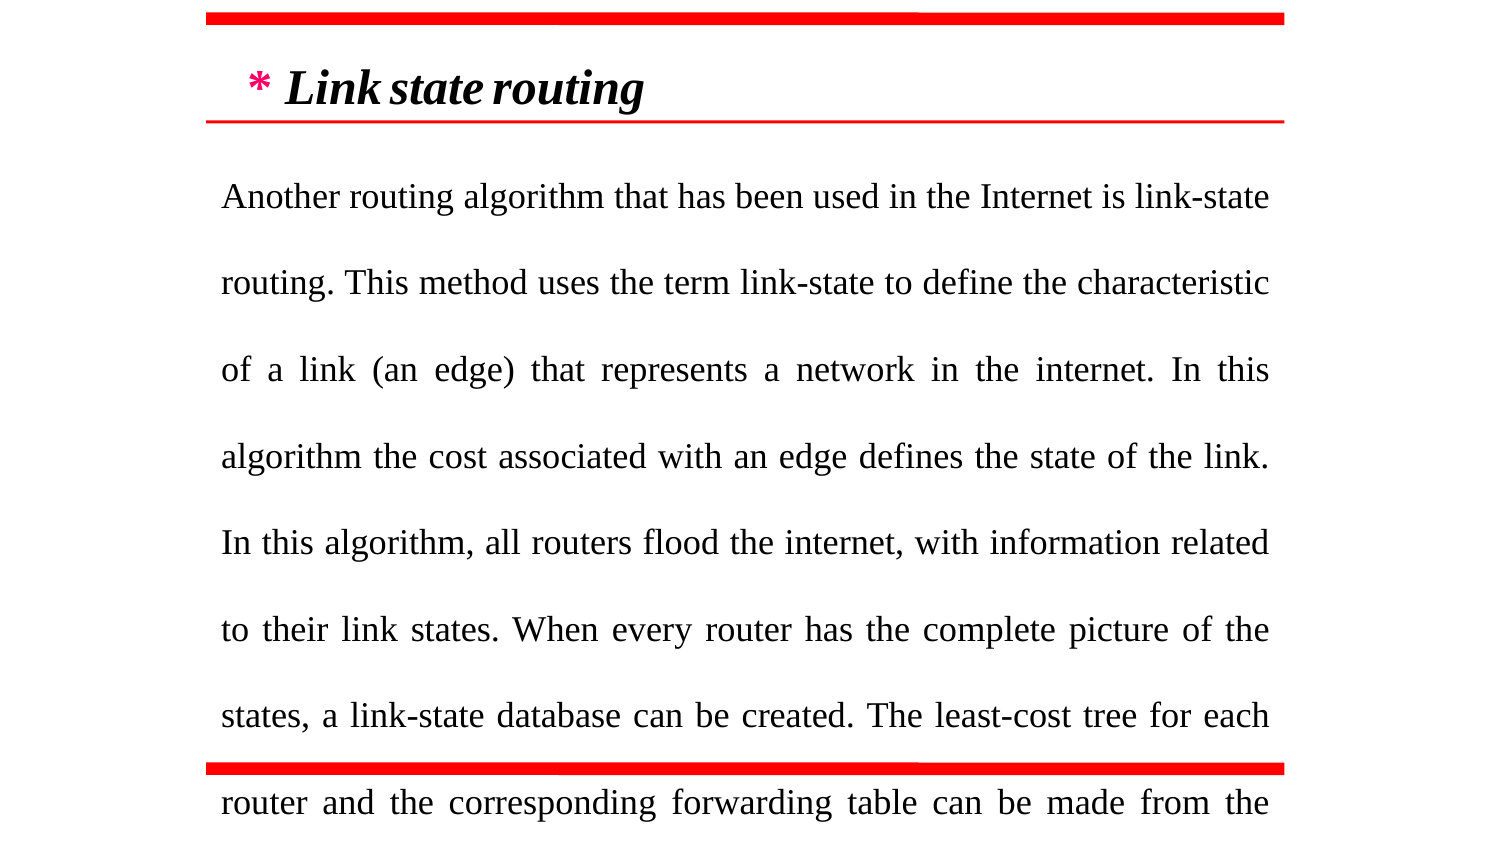

* Link state routing

Another routing algorithm that has been used in the Internet is link-state routing. This method uses the term link-state to define the characteristic of a link (an edge) that represents a network in the internet. In this algorithm the cost associated with an edge defines the state of the link. In this algorithm, all routers flood the internet, with information related to their link states. When every router has the complete picture of the states, a link-state database can be created. The least-cost tree for each router and the corresponding forwarding table can be made from the link-state database. A protocol that implements link-state routing is called Open Shortest Path First (OSPF).